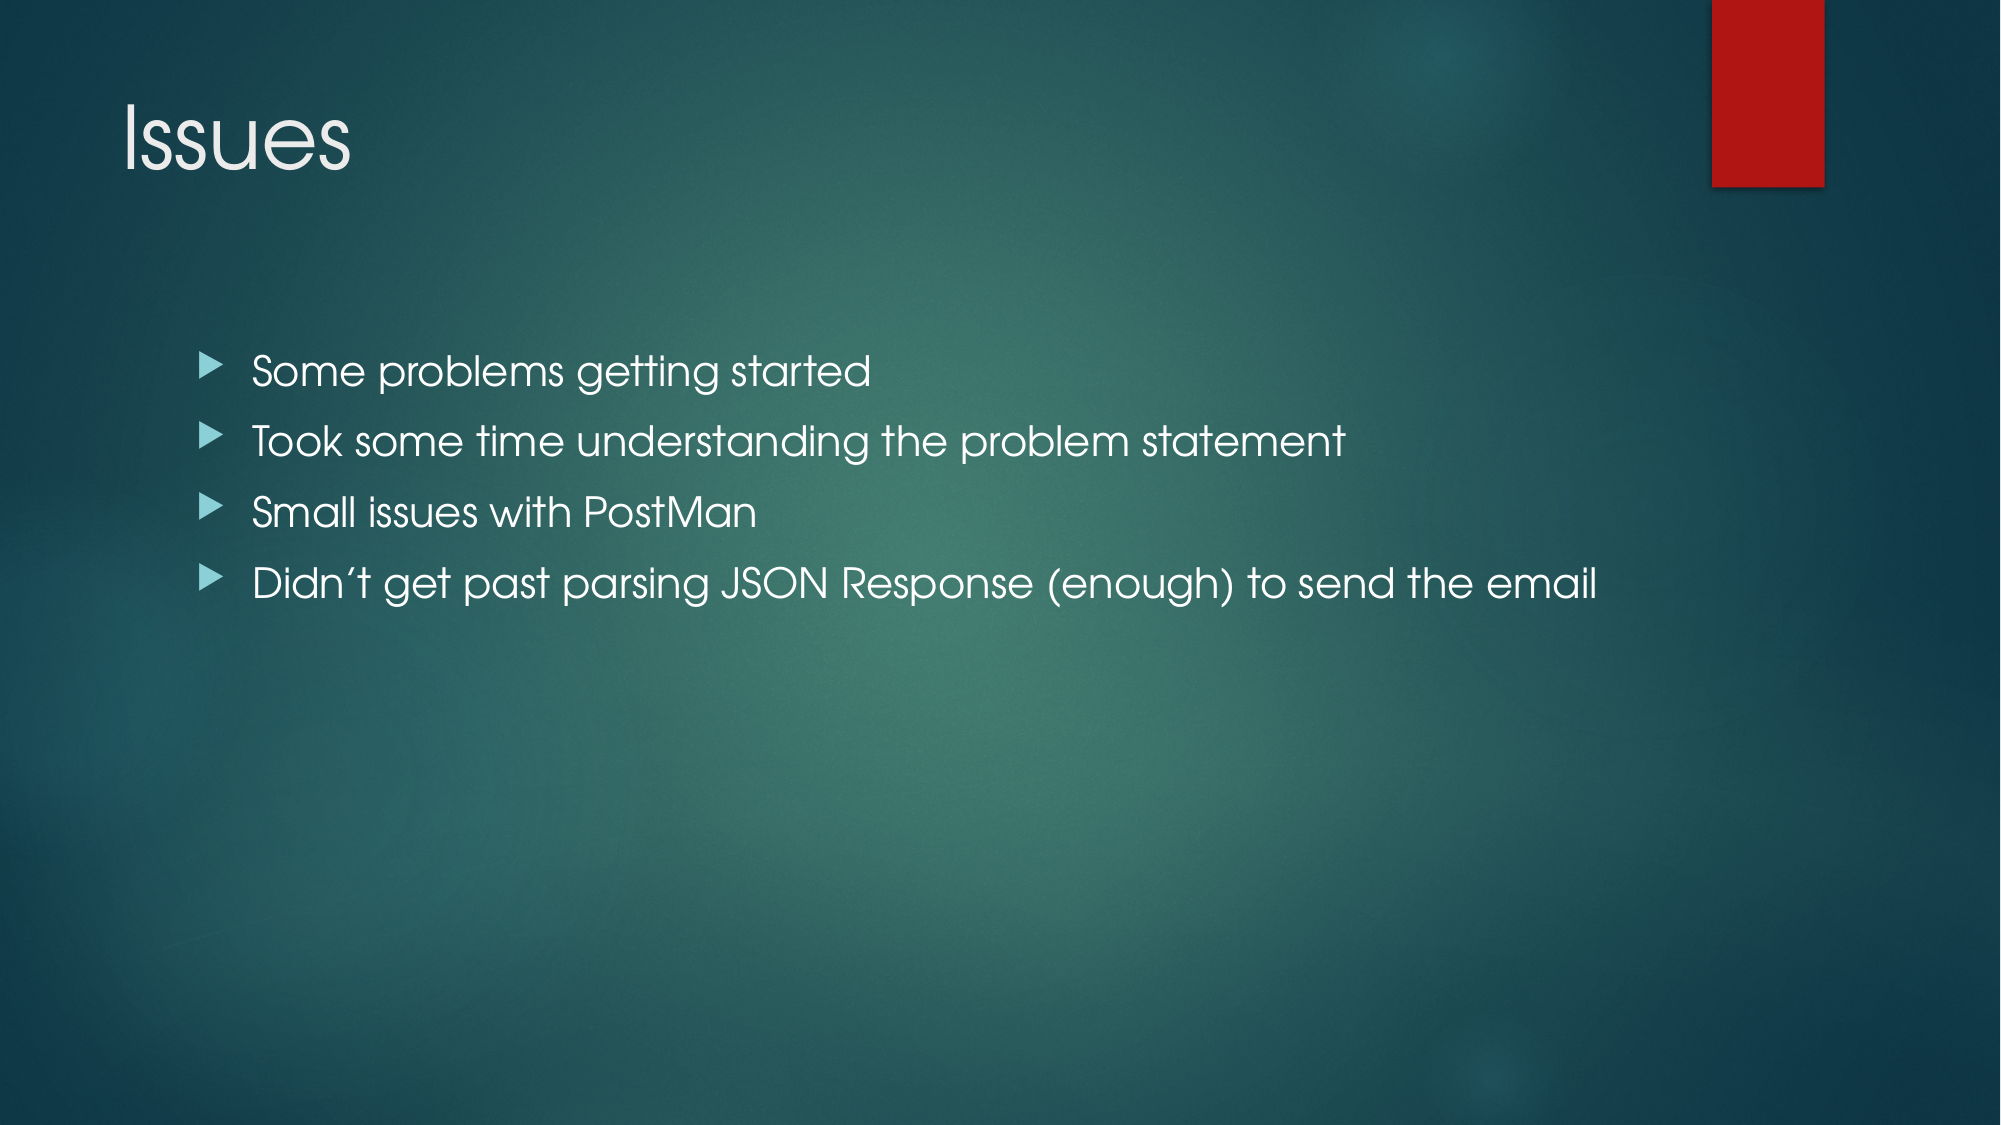

# Issues
Some problems getting started
Took some time understanding the problem statement
Small issues with PostMan
Didn’t get past parsing JSON Response (enough) to send the email